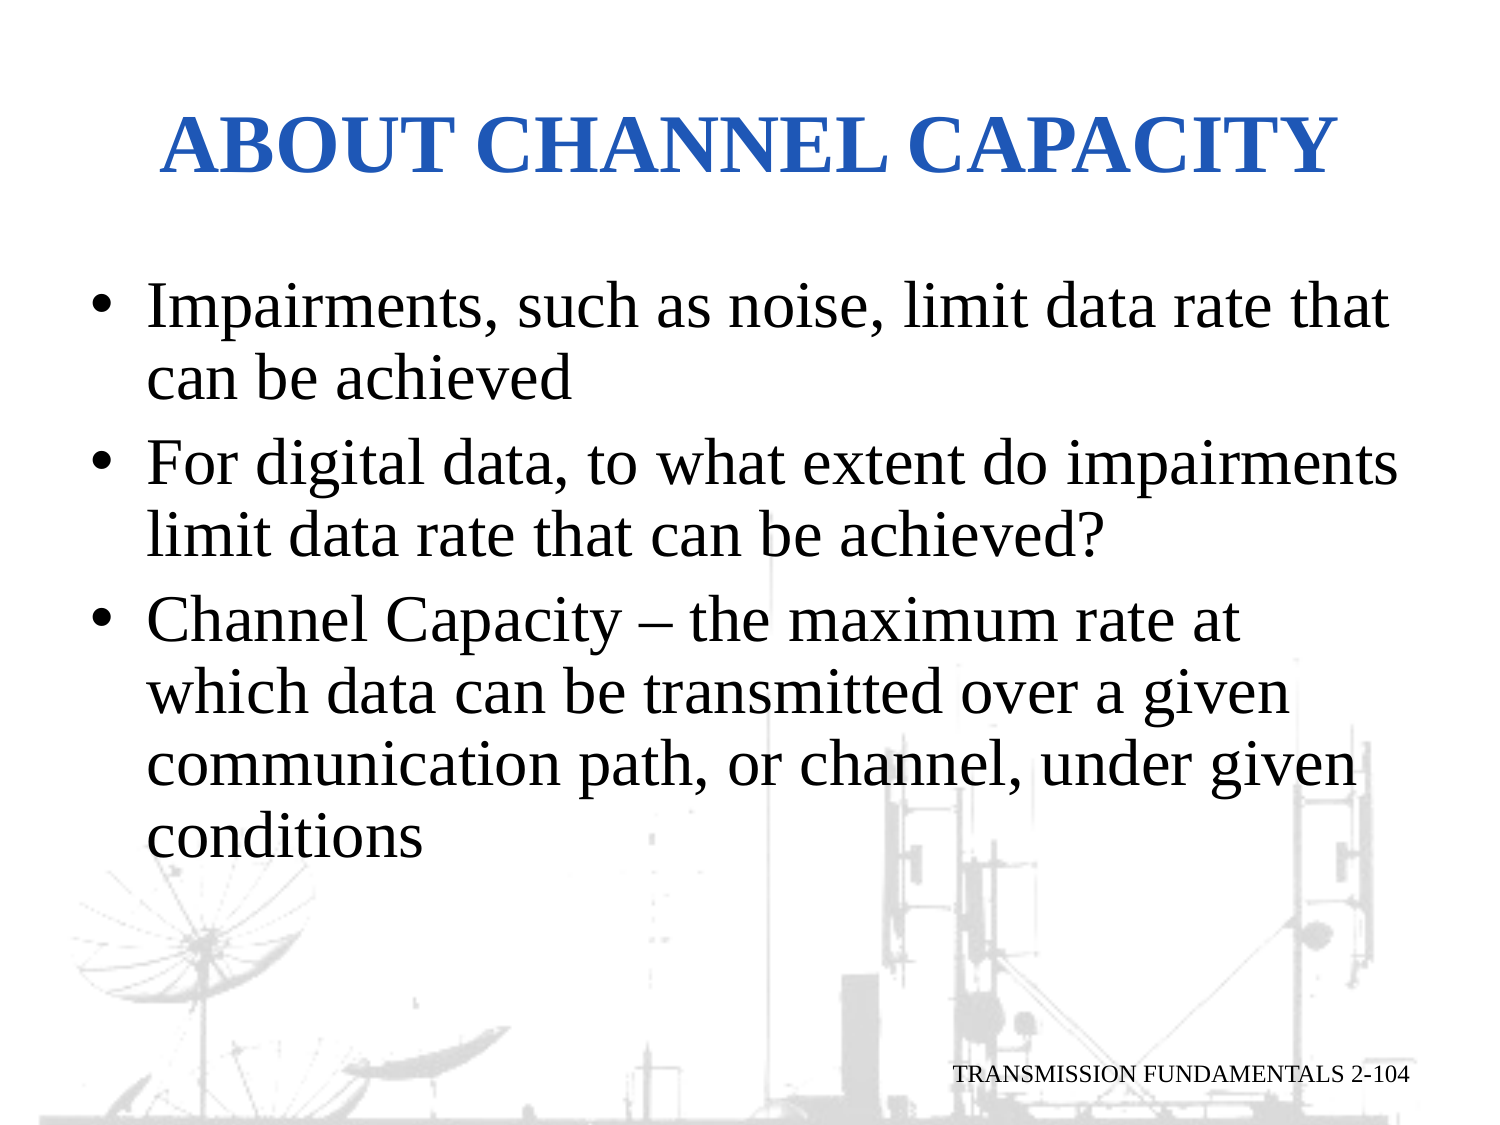

# About Channel Capacity
Impairments, such as noise, limit data rate that can be achieved
For digital data, to what extent do impairments limit data rate that can be achieved?
Channel Capacity – the maximum rate at which data can be transmitted over a given communication path, or channel, under given conditions
TRANSMISSION FUNDAMENTALS 2-104